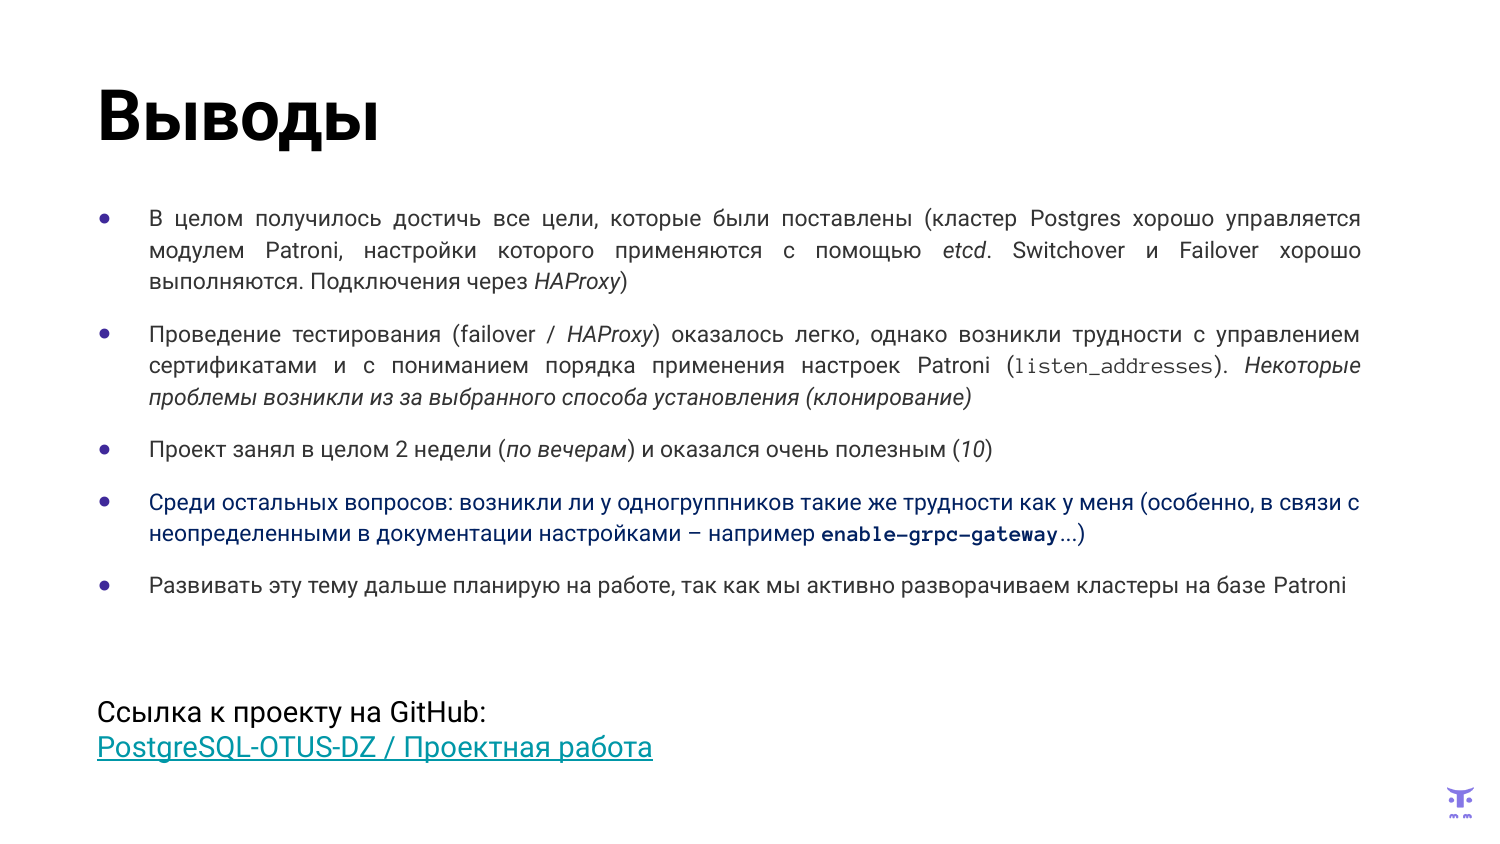

# Выводы

В целом получилось достичь все цели, которые были поставлены (кластер Postgres хорошо управляется модулем Patroni, настройки которого применяются с помощью etcd. Switchover и Failover хорошо выполняются. Подключения через HAProxy)
Проведение тестирования (failover / HAProxy) оказалось легко, однако возникли трудности с управлением сертификатами и c пониманием порядка применения настроек Patroni (listen_addresses). Некоторые проблемы возникли из за выбранного способа установления (клонирование)
Проект занял в целом 2 недели (по вечерам) и оказался очень полезным (10)
Среди остальных вопросов: возникли ли у одногруппников такие же трудности как у меня (особенно, в связи с неопределенными в документации настройками – например enable-grpc-gateway...)
Развивать эту тему дальше планирую на работе, так как мы активно разворачиваем кластеры на базе Patroni
Ссылка к проекту на GitHub:
PostgreSQL-OTUS-DZ / Проектная работа